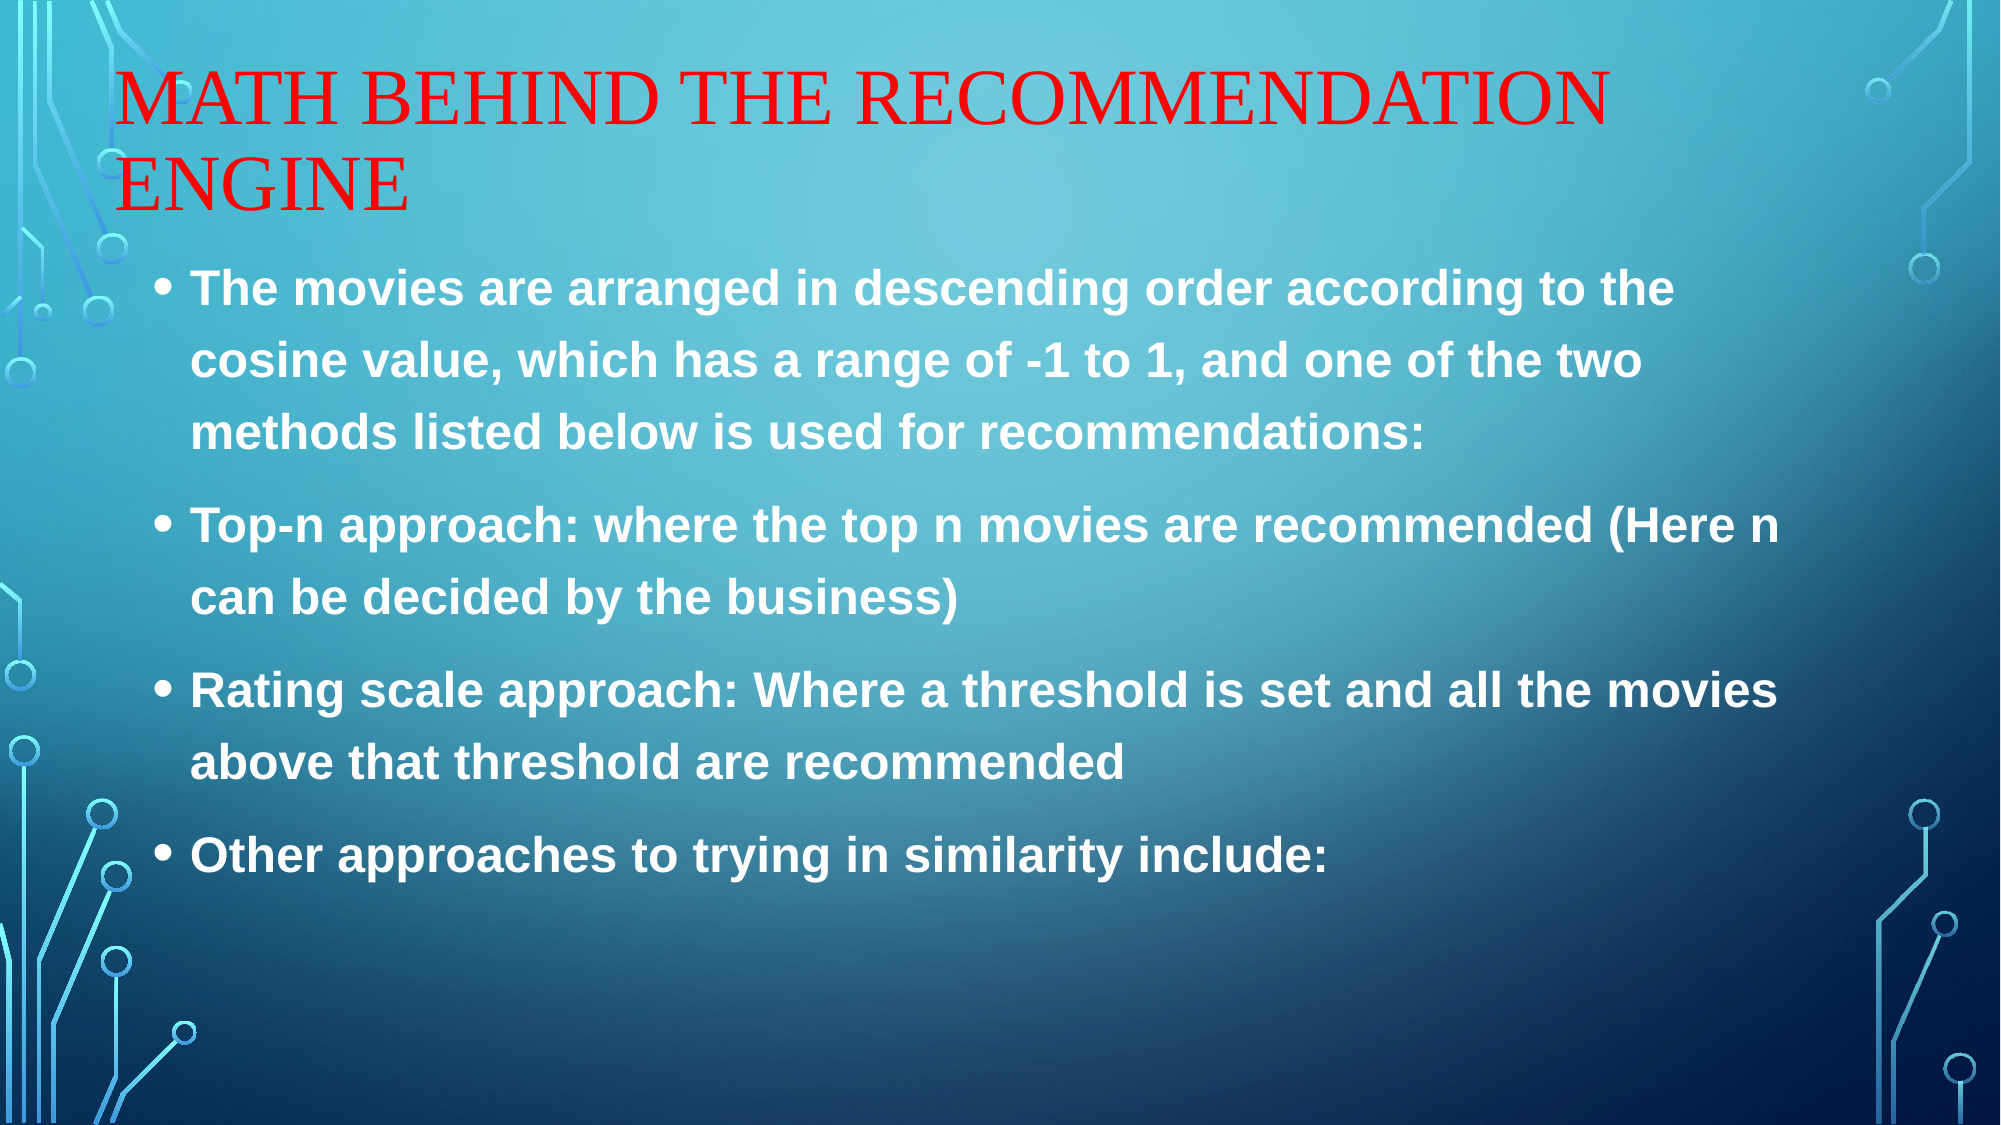

# Math Behind the Recommendation Engine
The movies are arranged in descending order according to the cosine value, which has a range of -1 to 1, and one of the two methods listed below is used for recommendations:
Top-n approach: where the top n movies are recommended (Here n can be decided by the business)
Rating scale approach: Where a threshold is set and all the movies above that threshold are recommended
Other approaches to trying in similarity include: